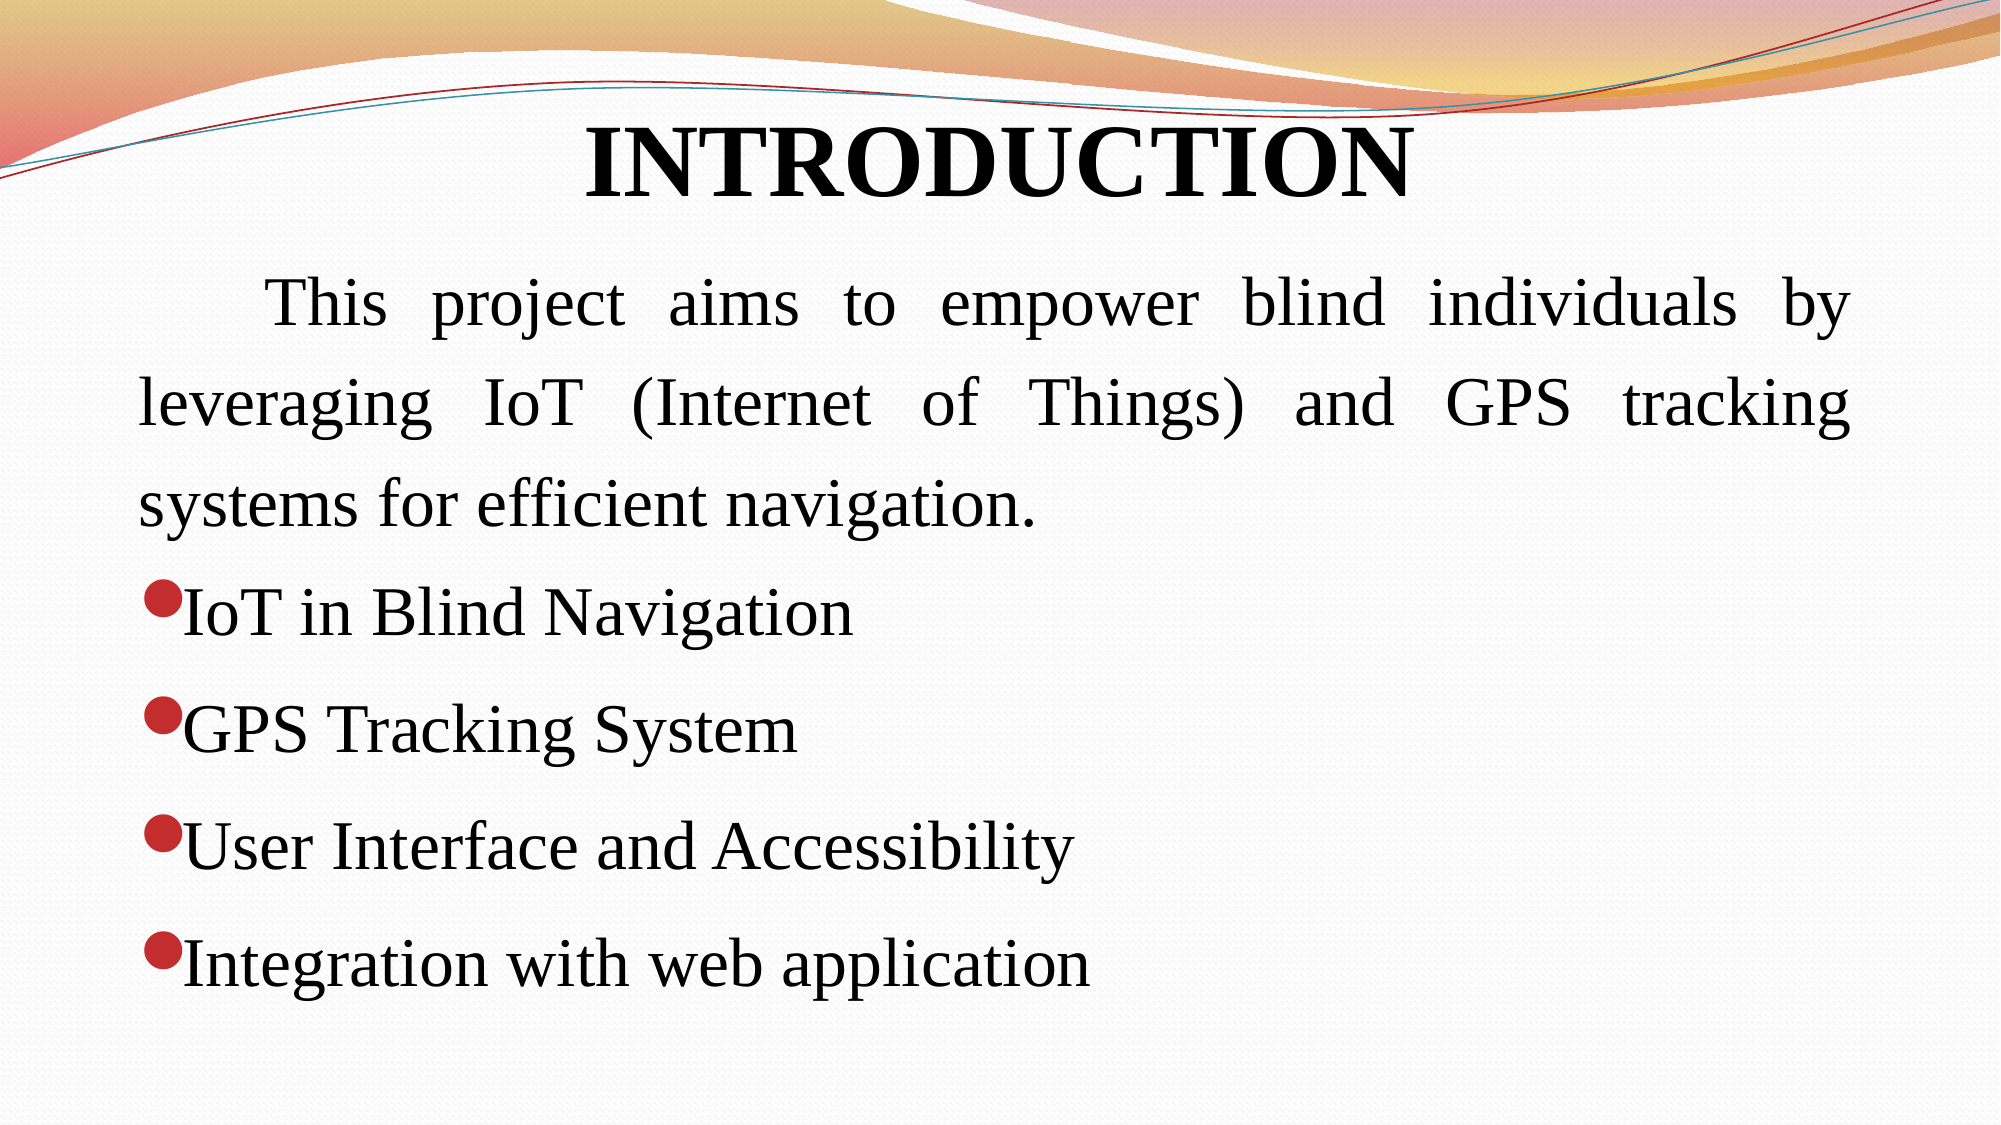

# INTRODUCTION
 	This project aims to empower blind individuals by leveraging IoT (Internet of Things) and GPS tracking systems for efficient navigation.
IoT in Blind Navigation
GPS Tracking System
User Interface and Accessibility
Integration with web application